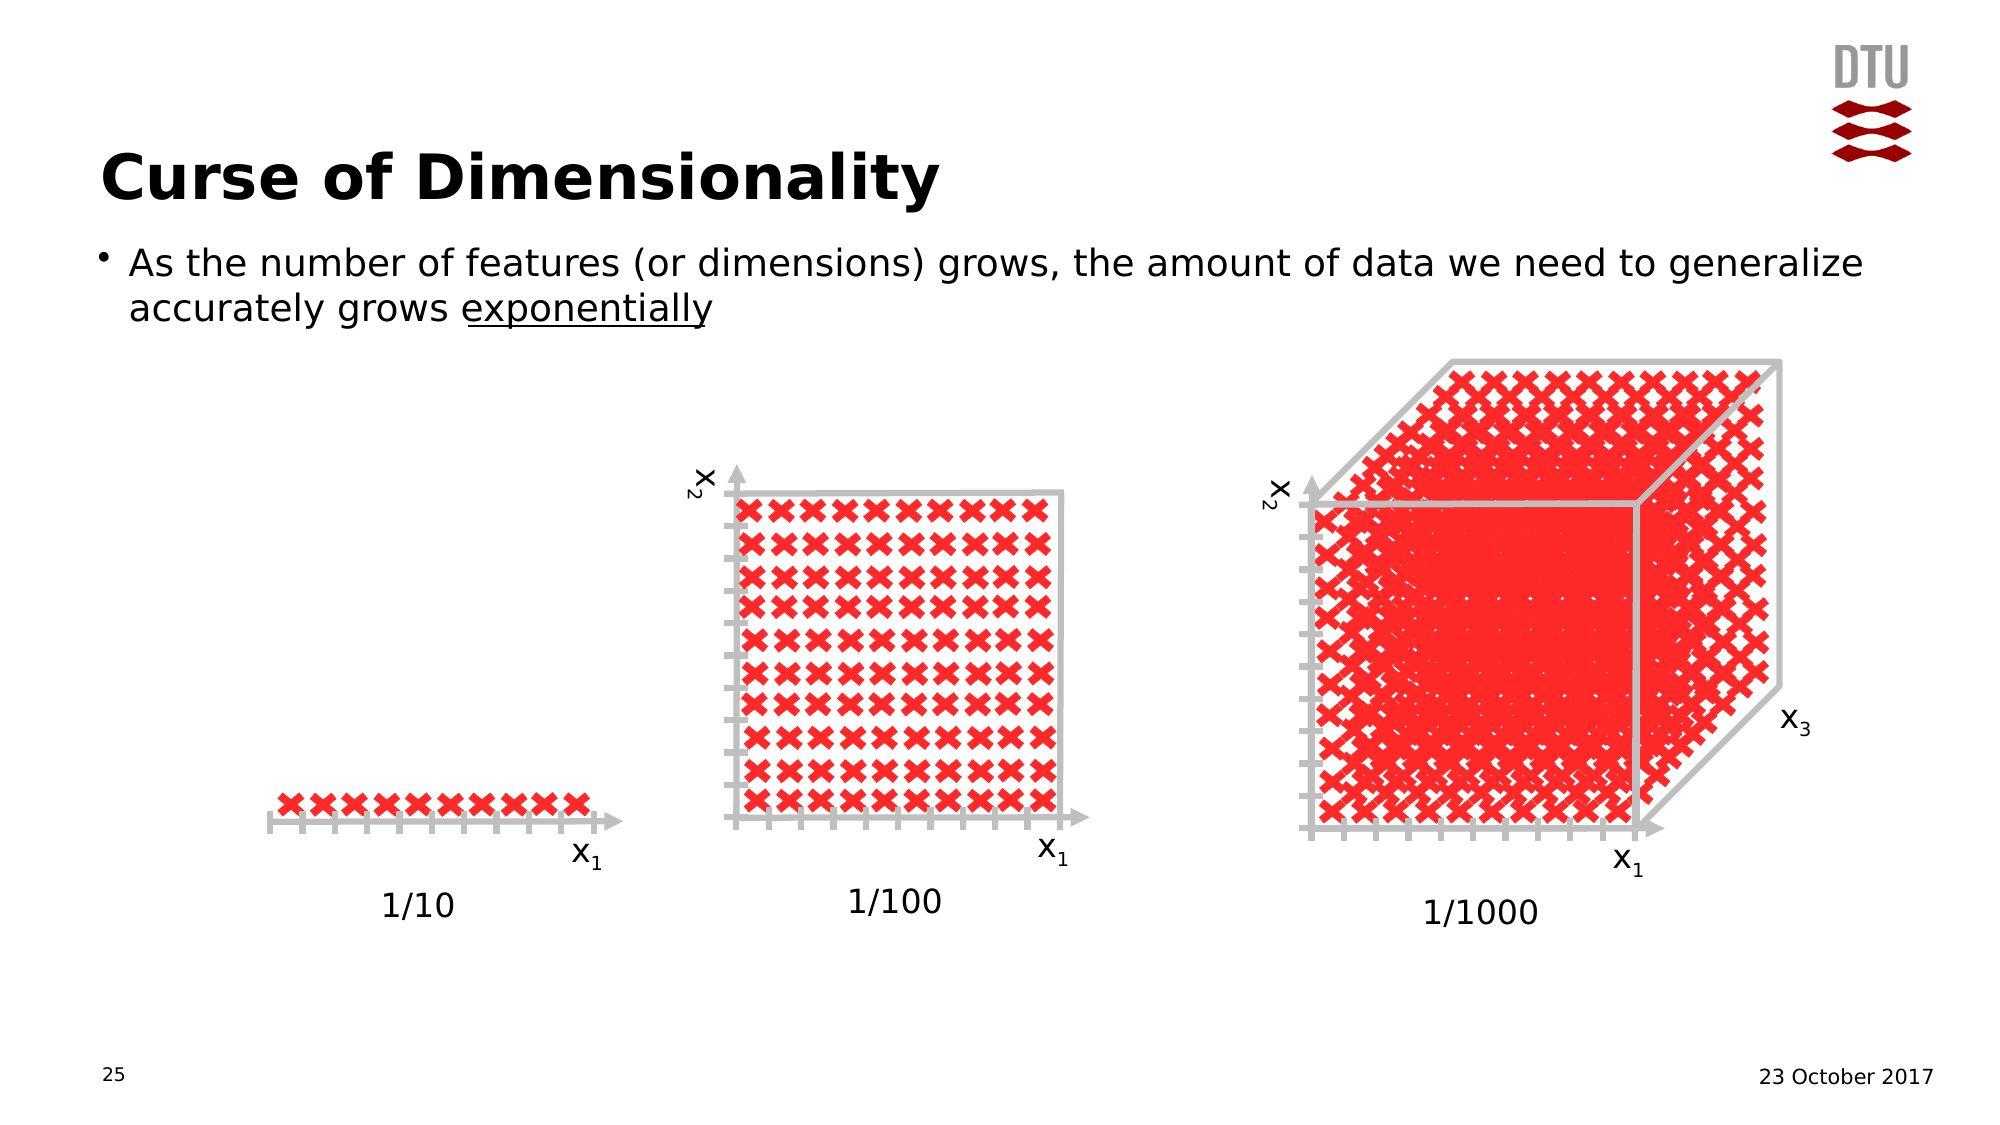

# Curse of Dimensionality
As the number of features (or dimensions) grows, the amount of data we need to generalize accurately grows exponentially

x2
x1
x3

x2
x1

x1
1/100
1/10
1/1000
25